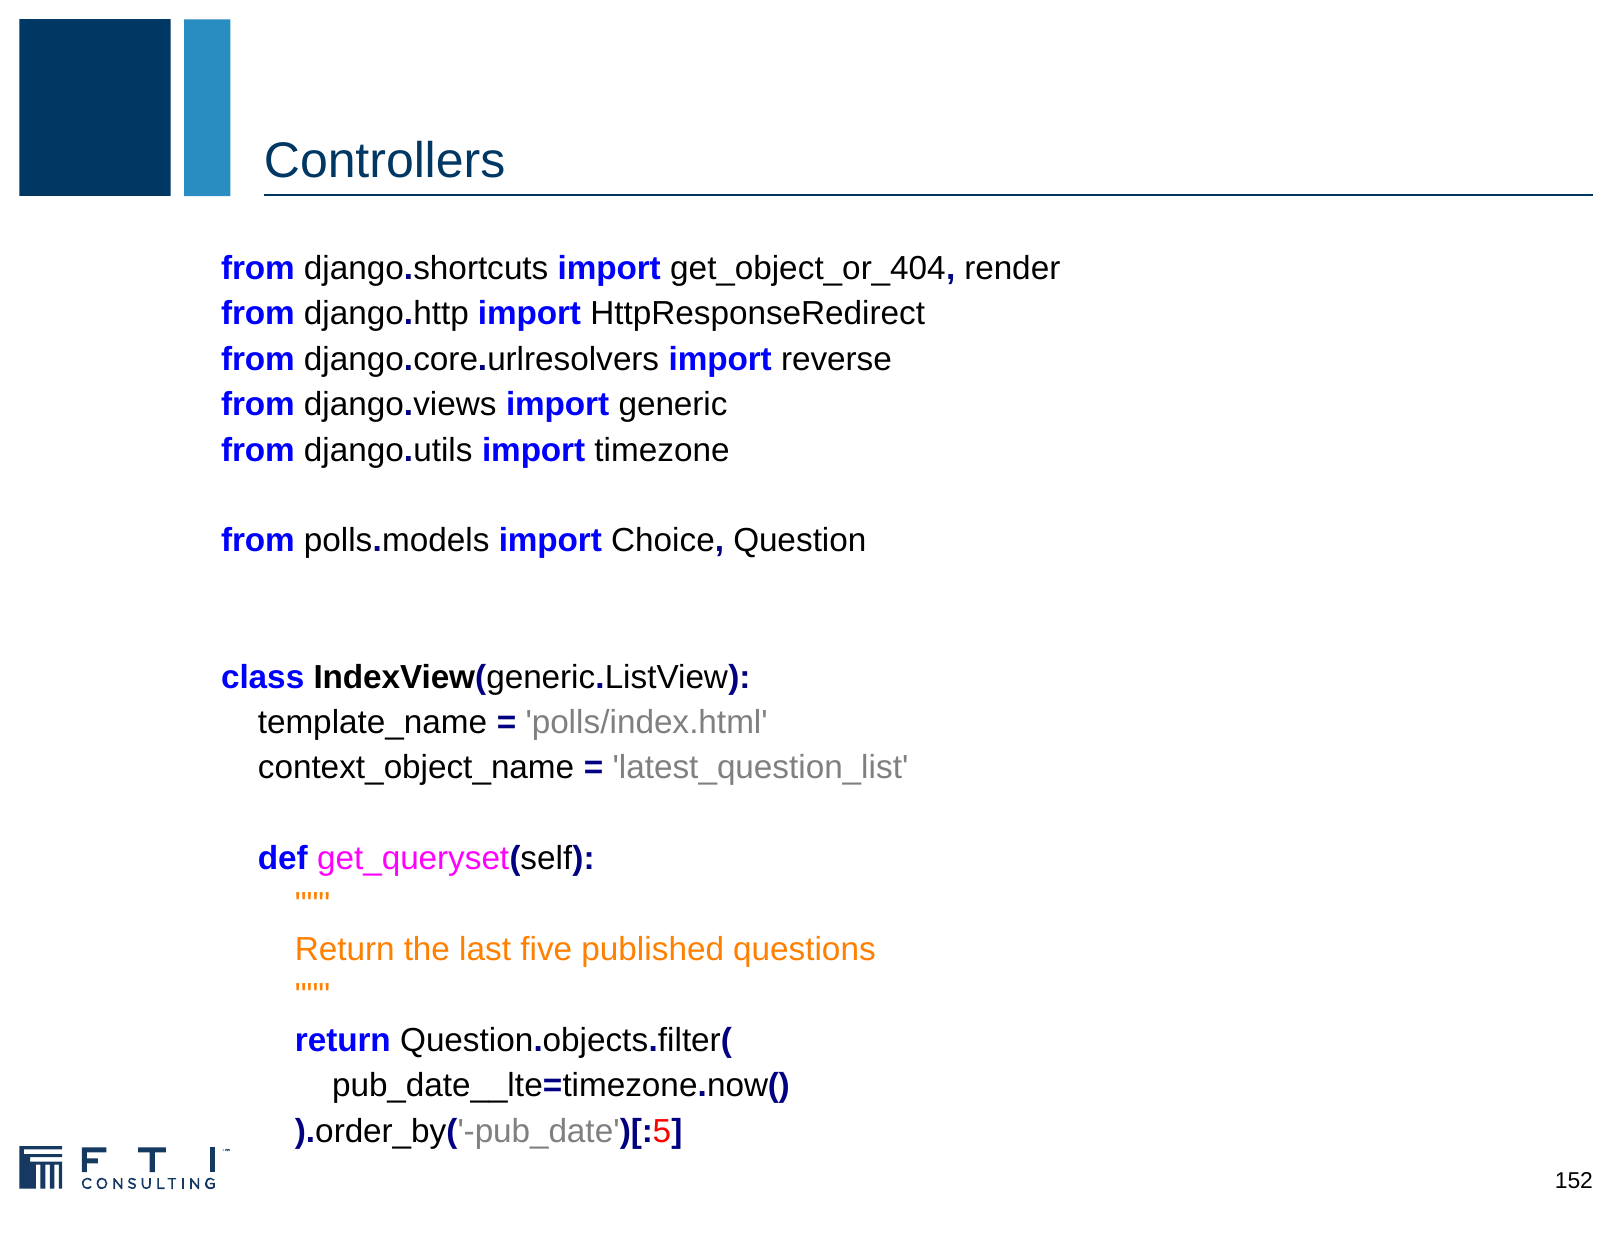

# Controllers
from django.shortcuts import get_object_or_404, render
from django.http import HttpResponseRedirect
from django.core.urlresolvers import reverse
from django.views import generic
from django.utils import timezone

from polls.models import Choice, Question

class IndexView(generic.ListView):
    template_name = 'polls/index.html'
    context_object_name = 'latest_question_list'

    def get_queryset(self):
        """
        Return the last five published questions
        """
        return Question.objects.filter(
            pub_date__lte=timezone.now()
        ).order_by('-pub_date')[:5]
152